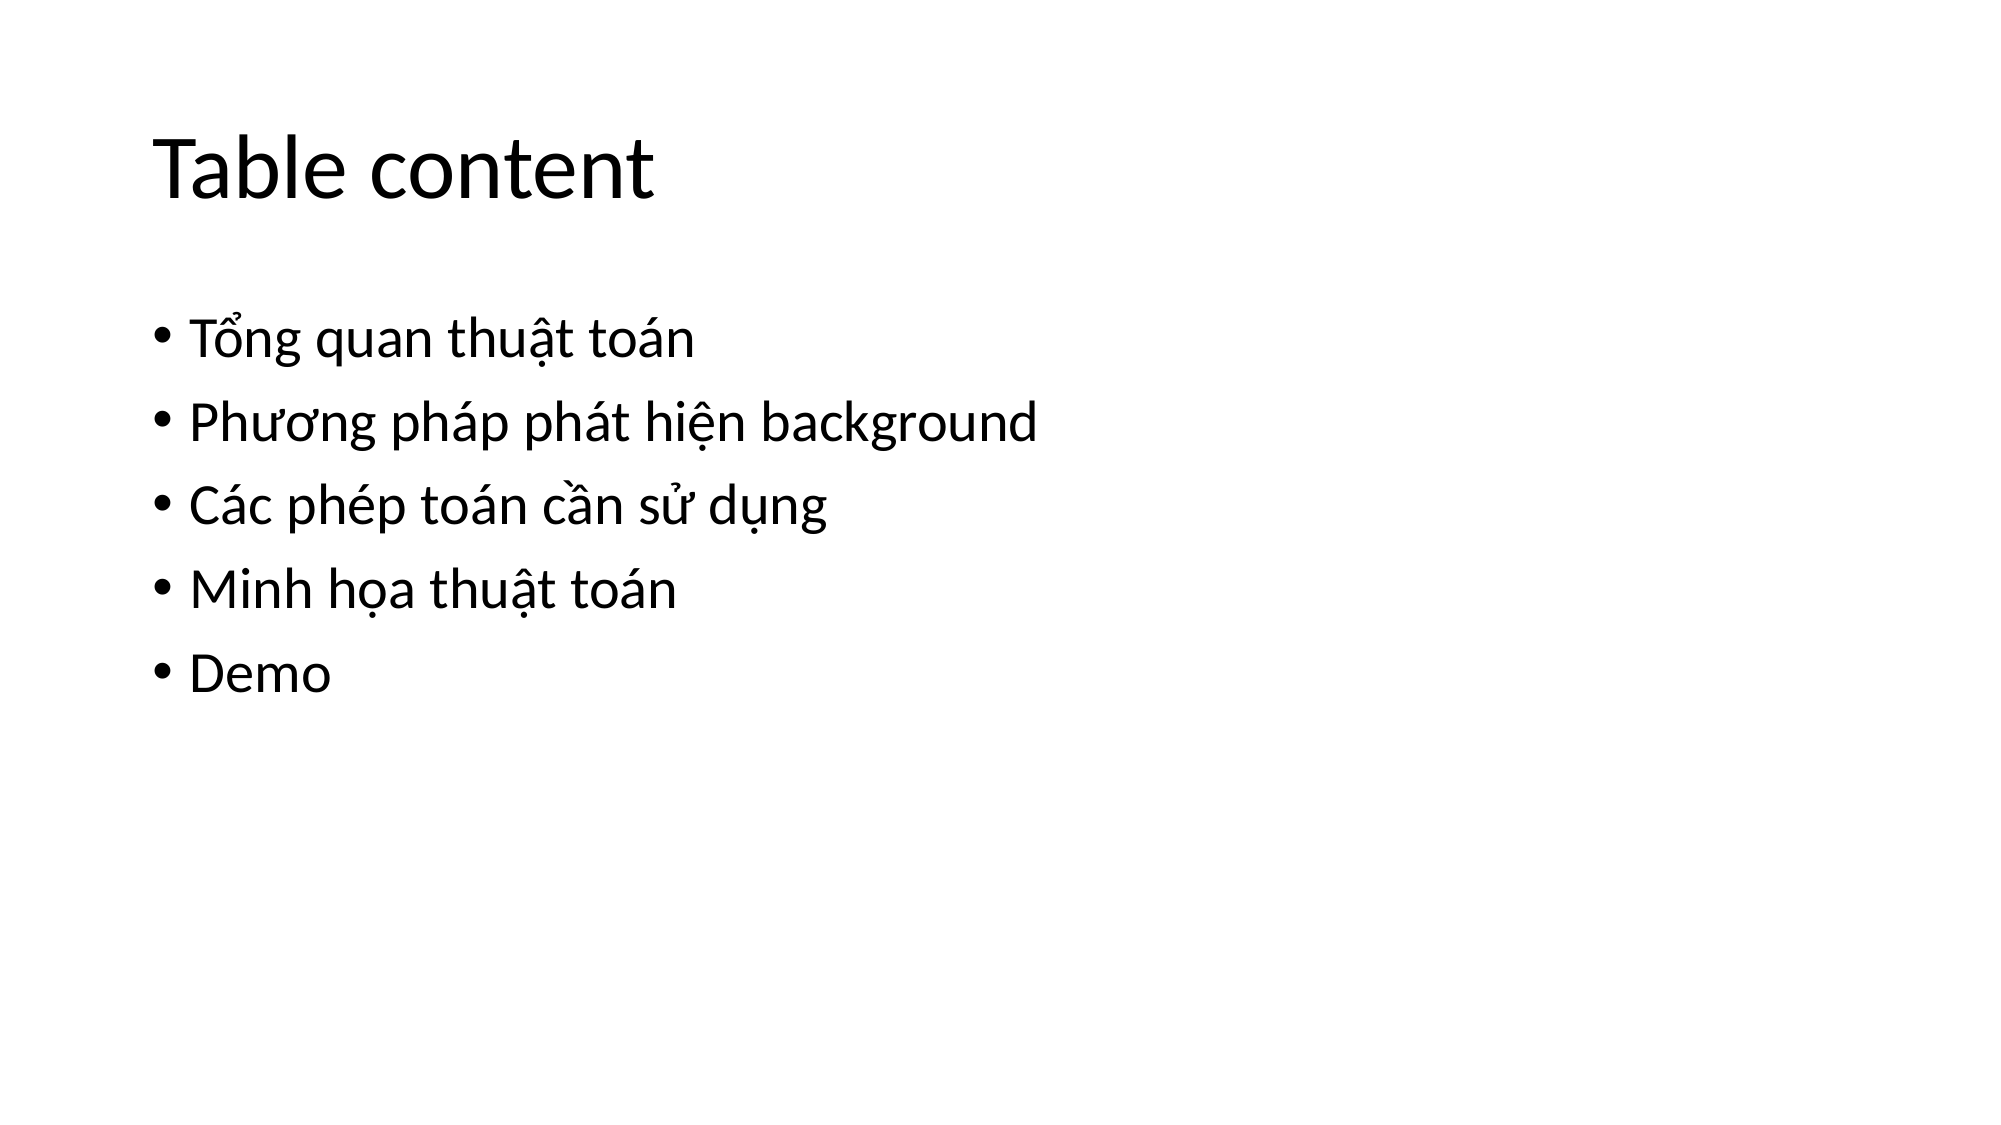

# Table content
Tổng quan thuật toán
Phương pháp phát hiện background
Các phép toán cần sử dụng
Minh họa thuật toán
Demo